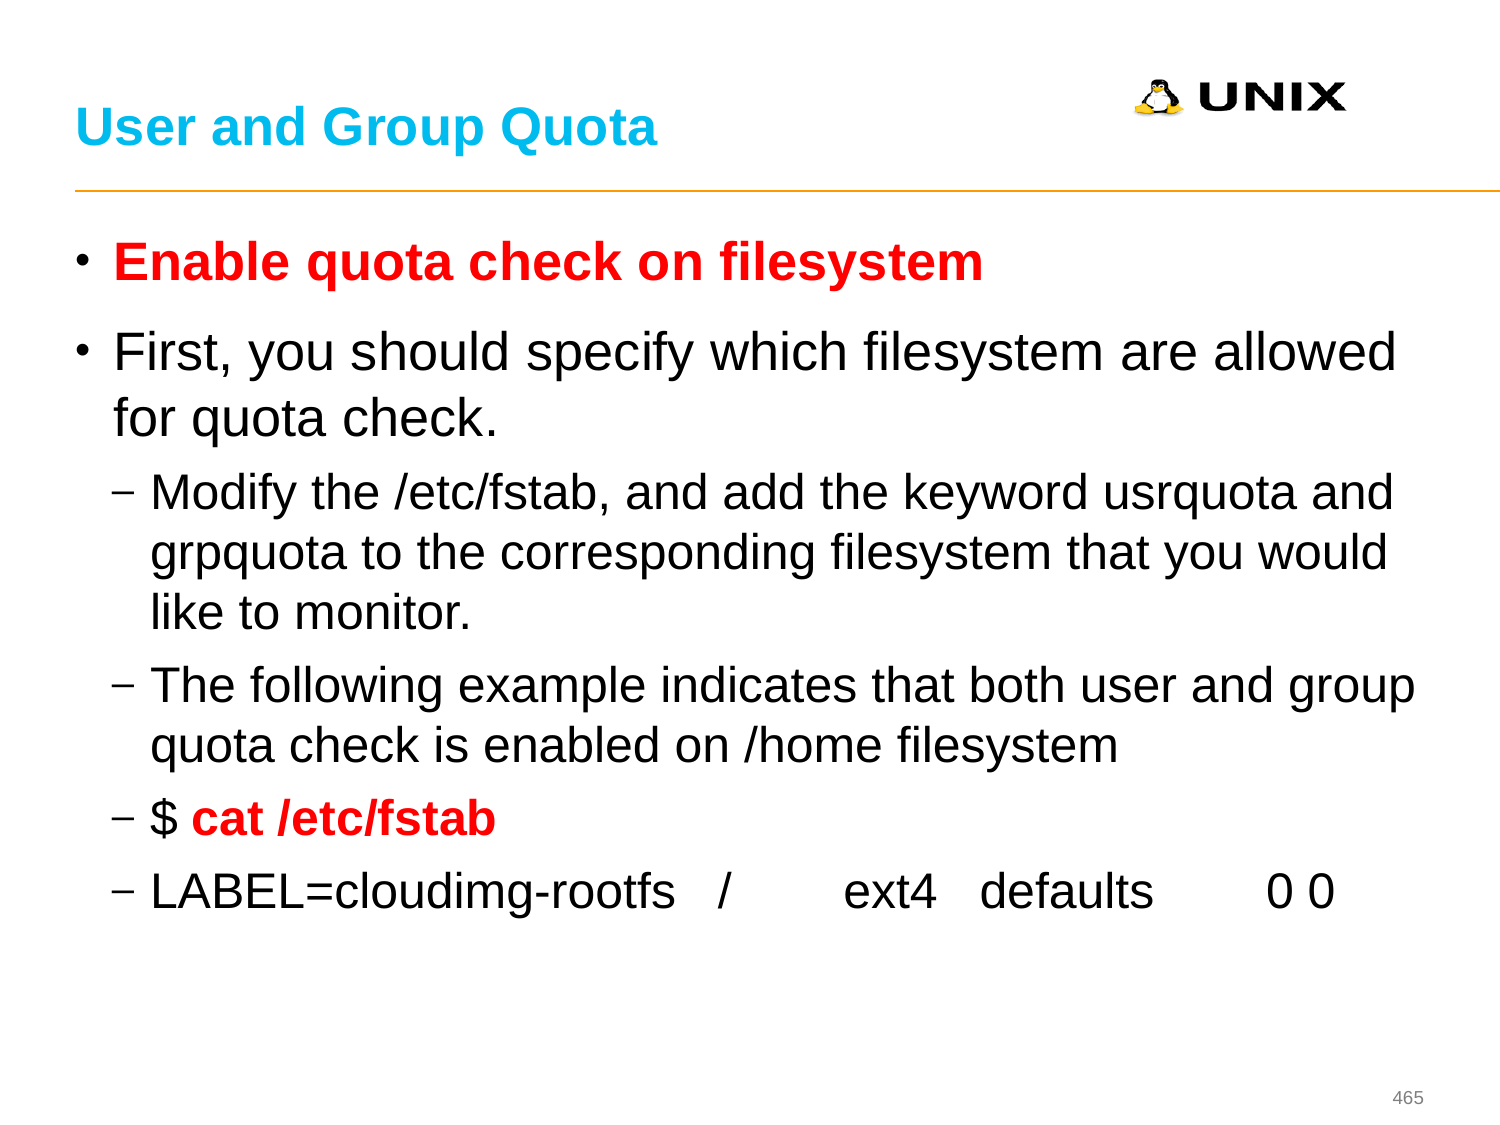

# User and Group Quota
Enable quota check on filesystem
First, you should specify which filesystem are allowed for quota check.
Modify the /etc/fstab, and add the keyword usrquota and grpquota to the corresponding filesystem that you would like to monitor.
The following example indicates that both user and group quota check is enabled on /home filesystem
$ cat /etc/fstab
LABEL=cloudimg-rootfs   /        ext4   defaults        0 0